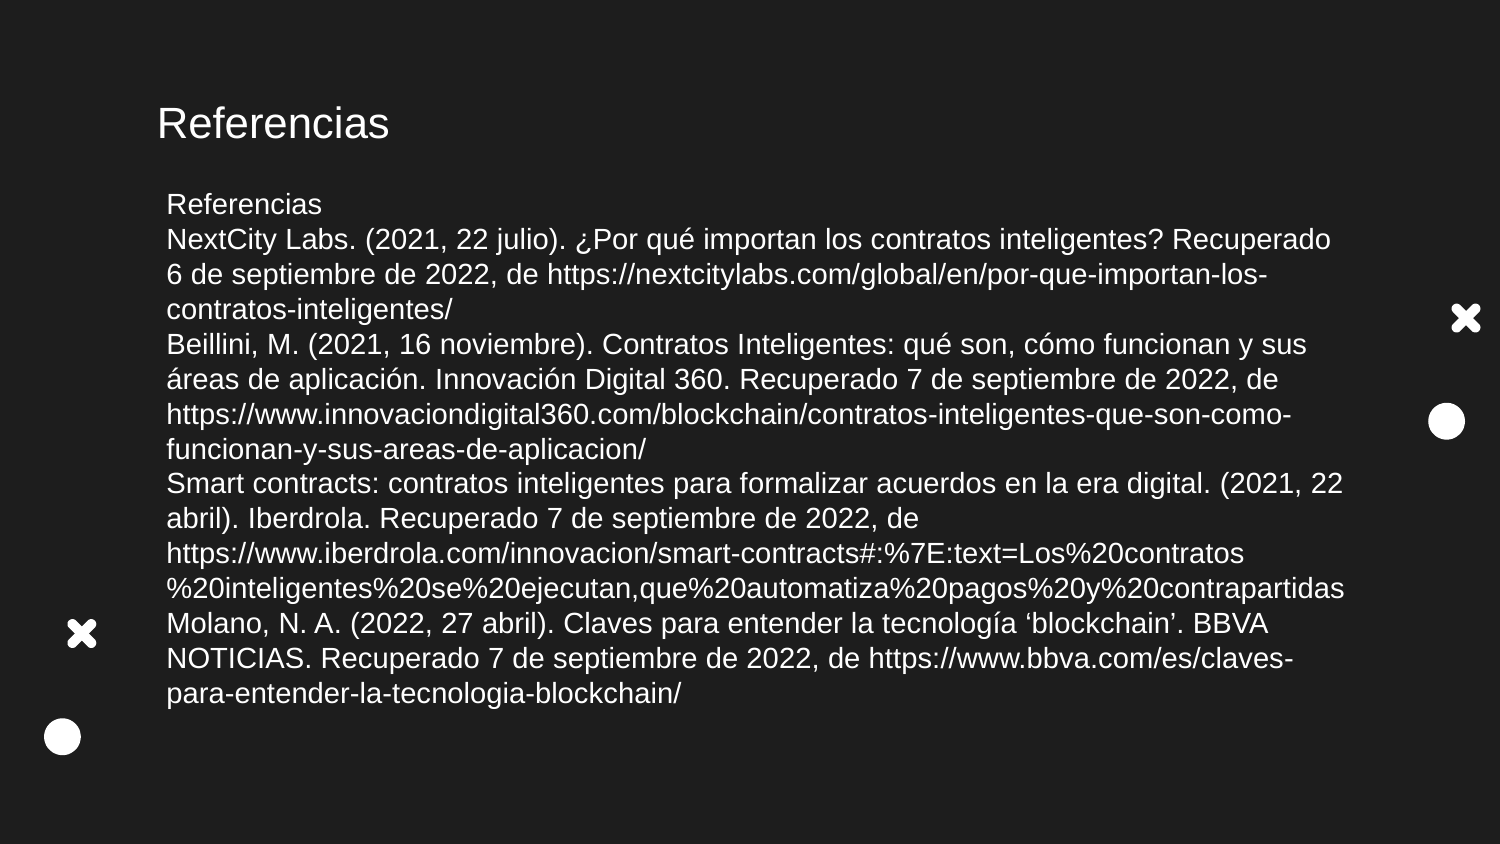

Referencias
Referencias
NextCity Labs. (2021, 22 julio). ¿Por qué importan los contratos inteligentes? Recuperado 6 de septiembre de 2022, de https://nextcitylabs.com/global/en/por-que-importan-los-contratos-inteligentes/
Beillini, M. (2021, 16 noviembre). Contratos Inteligentes: qué son, cómo funcionan y sus áreas de aplicación. Innovación Digital 360. Recuperado 7 de septiembre de 2022, de https://www.innovaciondigital360.com/blockchain/contratos-inteligentes-que-son-como-funcionan-y-sus-areas-de-aplicacion/
Smart contracts: contratos inteligentes para formalizar acuerdos en la era digital. (2021, 22 abril). Iberdrola. Recuperado 7 de septiembre de 2022, de https://www.iberdrola.com/innovacion/smart-contracts#:%7E:text=Los%20contratos%20inteligentes%20se%20ejecutan,que%20automatiza%20pagos%20y%20contrapartidas
Molano, N. A. (2022, 27 abril). Claves para entender la tecnología ‘blockchain’. BBVA NOTICIAS. Recuperado 7 de septiembre de 2022, de https://www.bbva.com/es/claves-para-entender-la-tecnologia-blockchain/